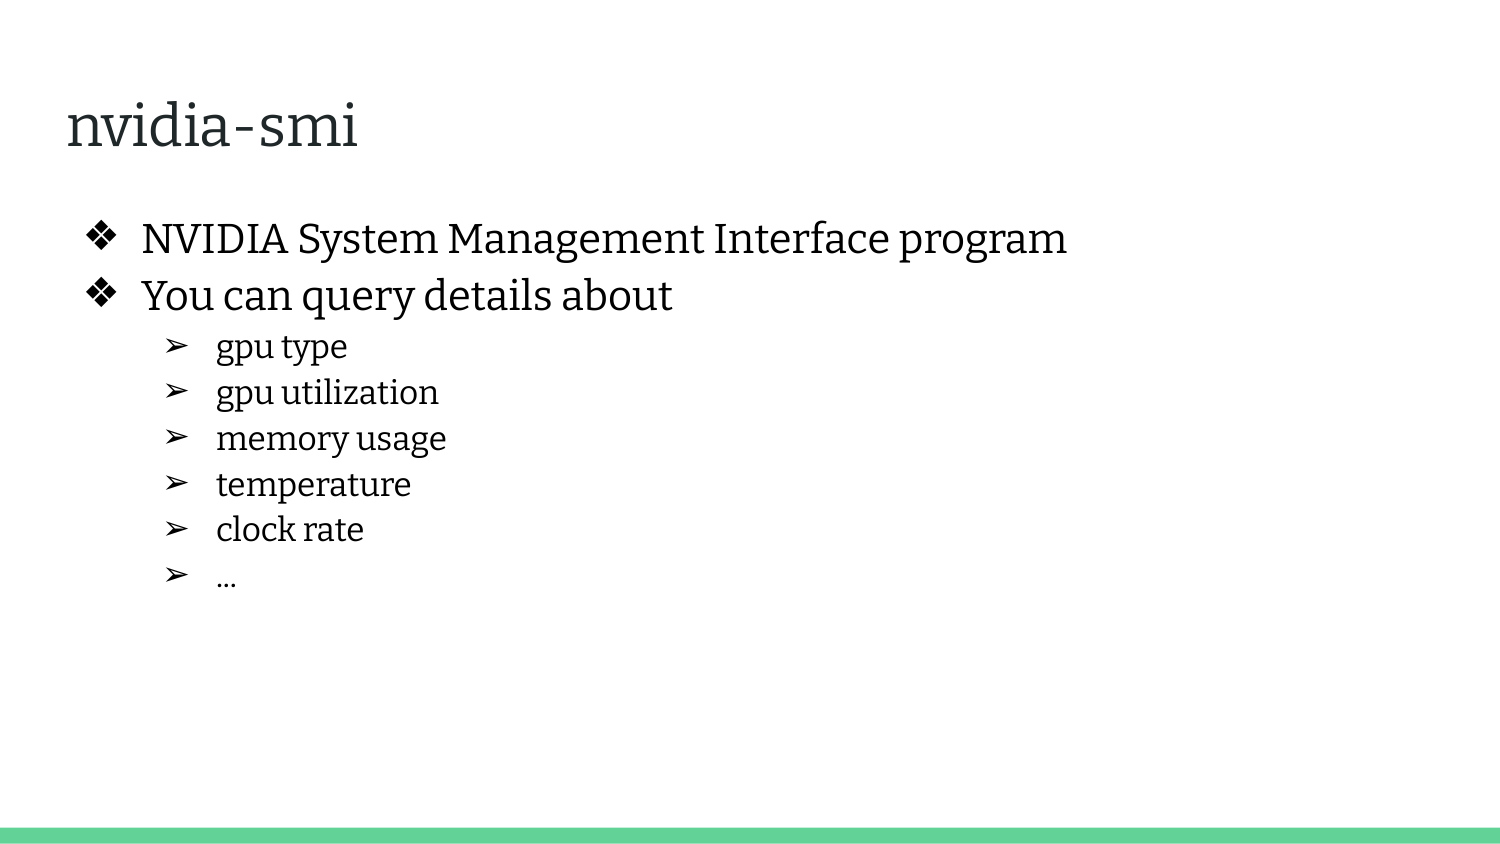

# nvidia-smi
NVIDIA System Management Interface program
You can query details about
gpu type
gpu utilization
memory usage
temperature
clock rate
...